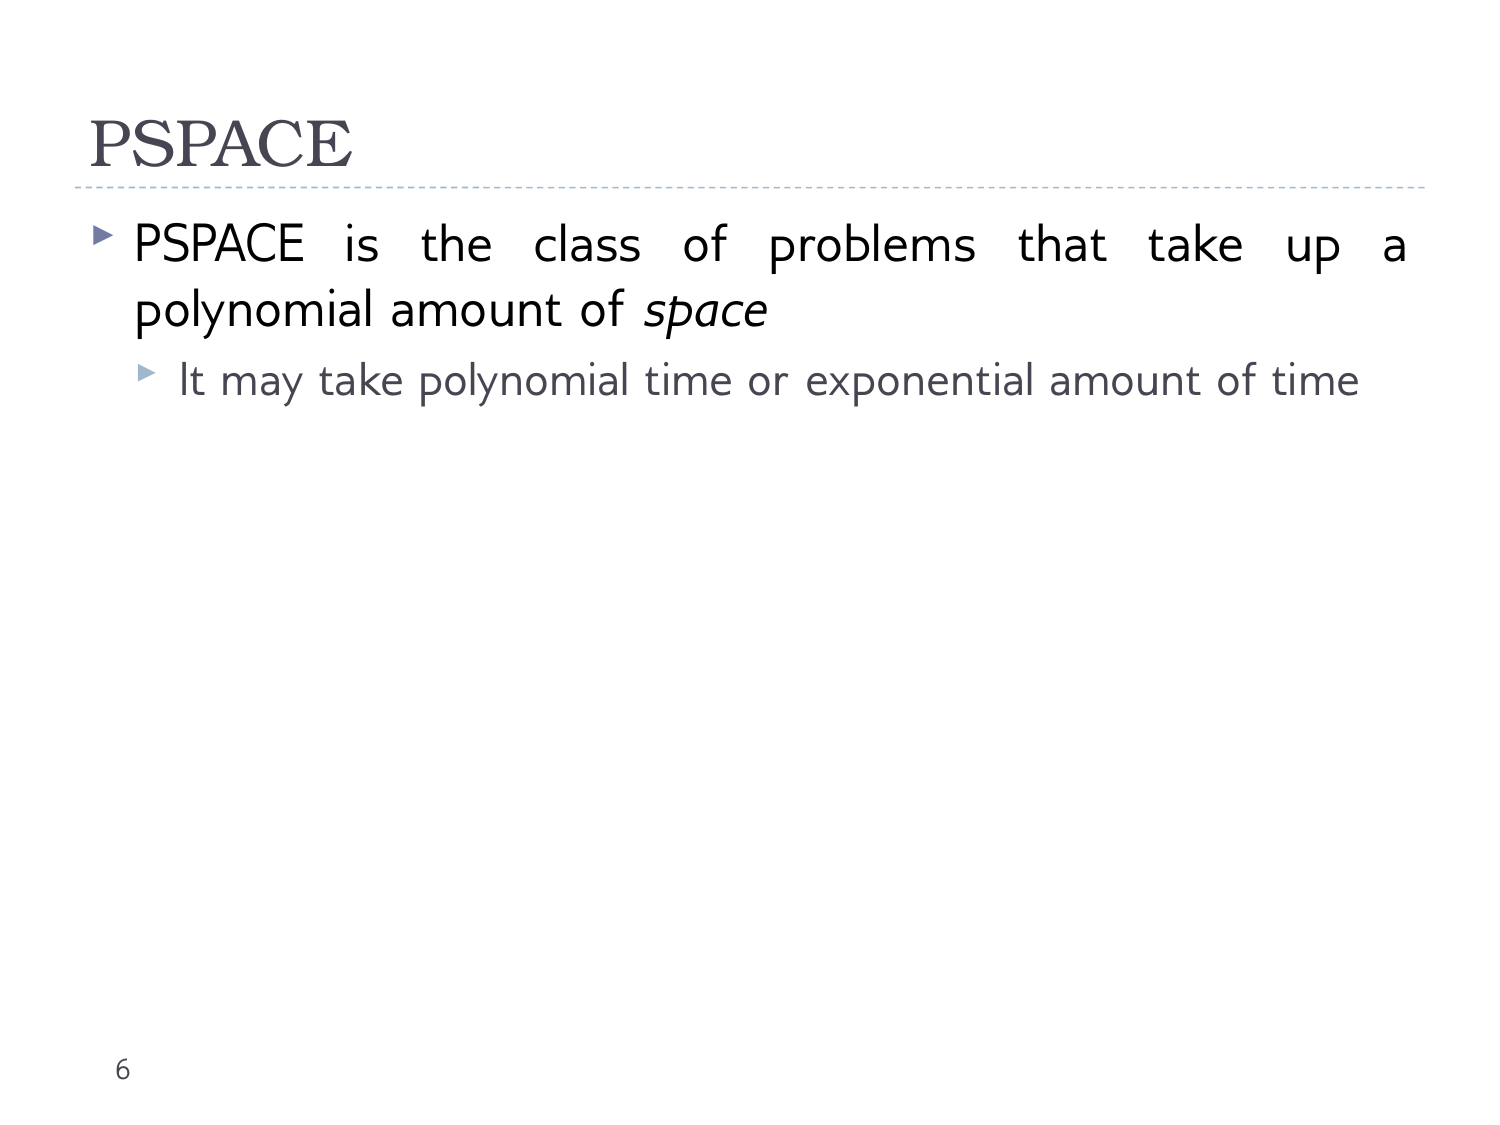

# PSPACE
PSPACE is the class of problems that take up a polynomial amount of space
It may take polynomial time or exponential amount of time
6